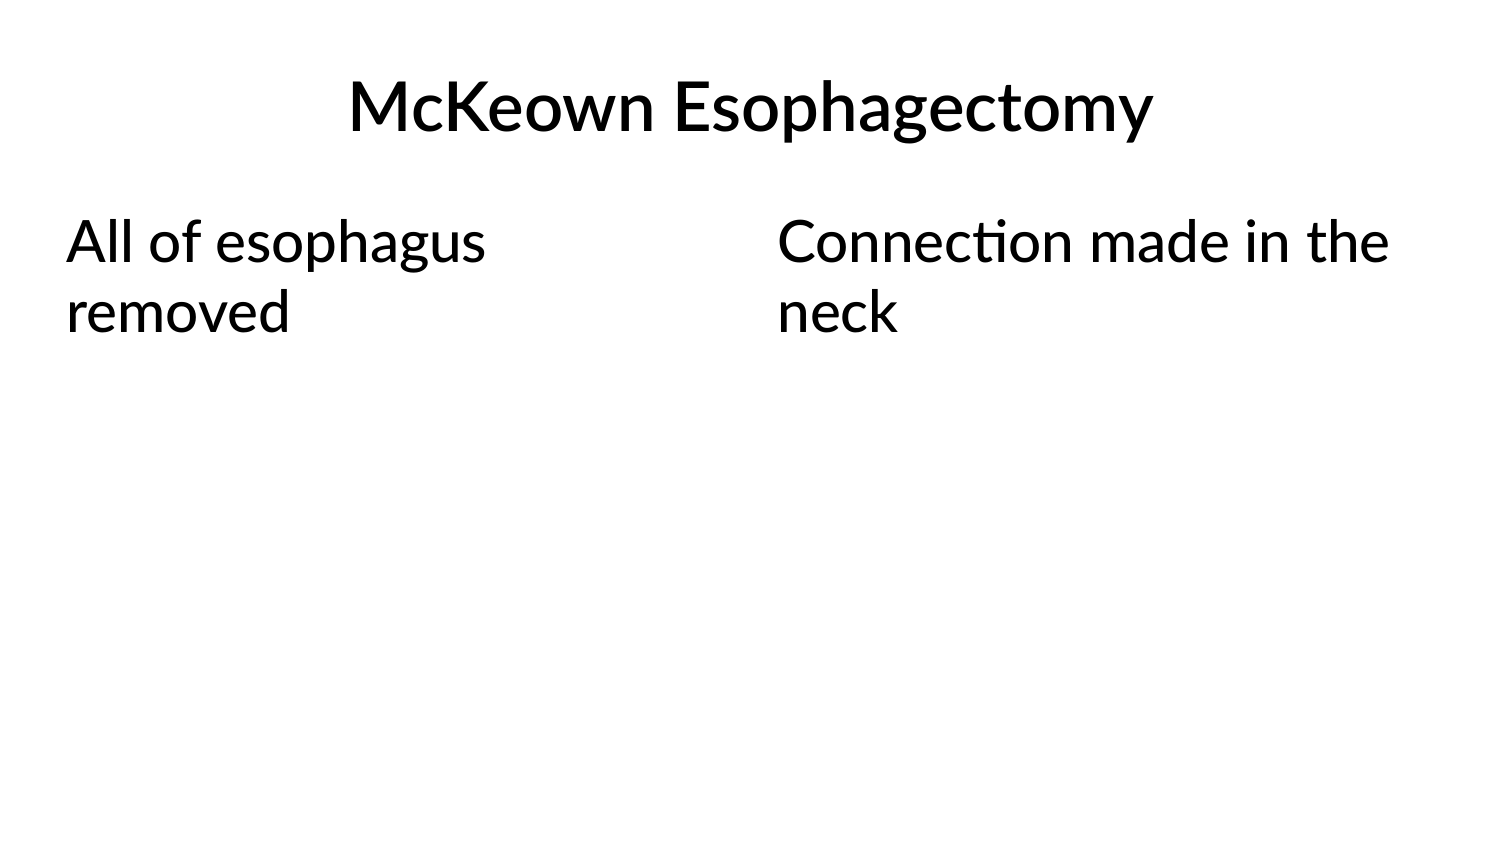

# McKeown Esophagectomy
All of esophagus removed
Connection made in the neck